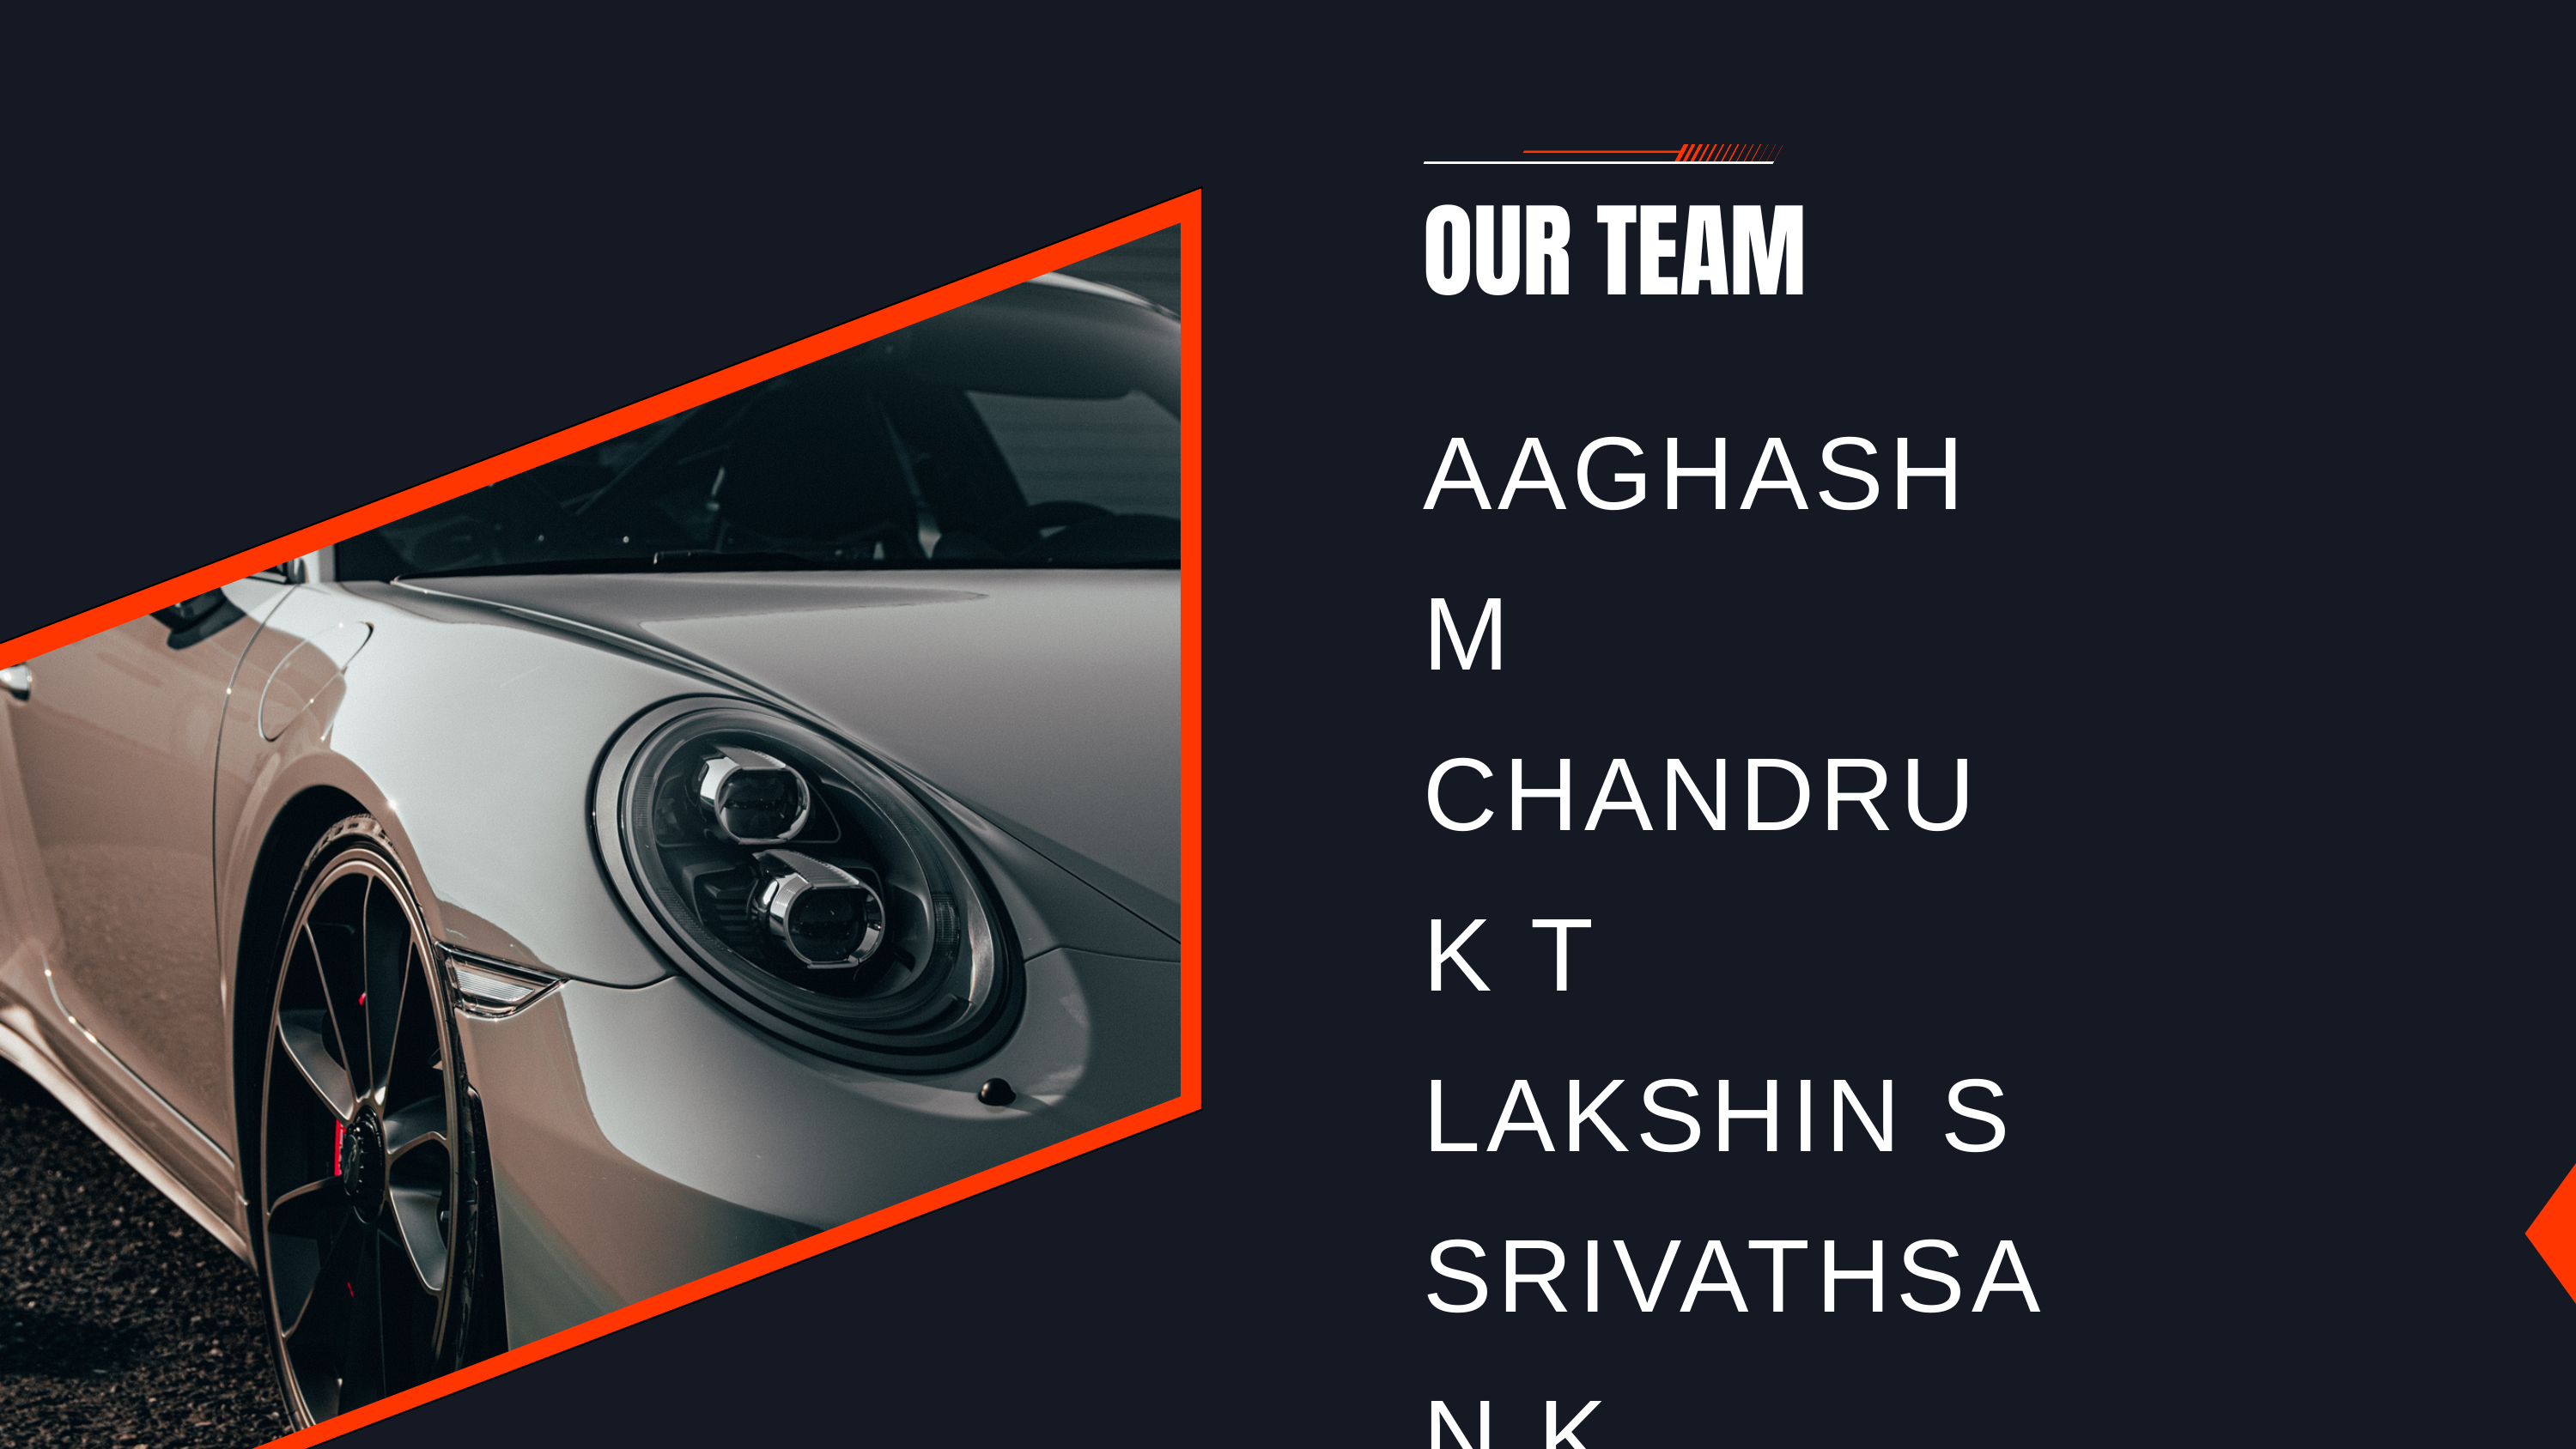

OUR TEAM

AAGHASH M
CHANDRU K T
LAKSHIN S
SRIVATHSAN K